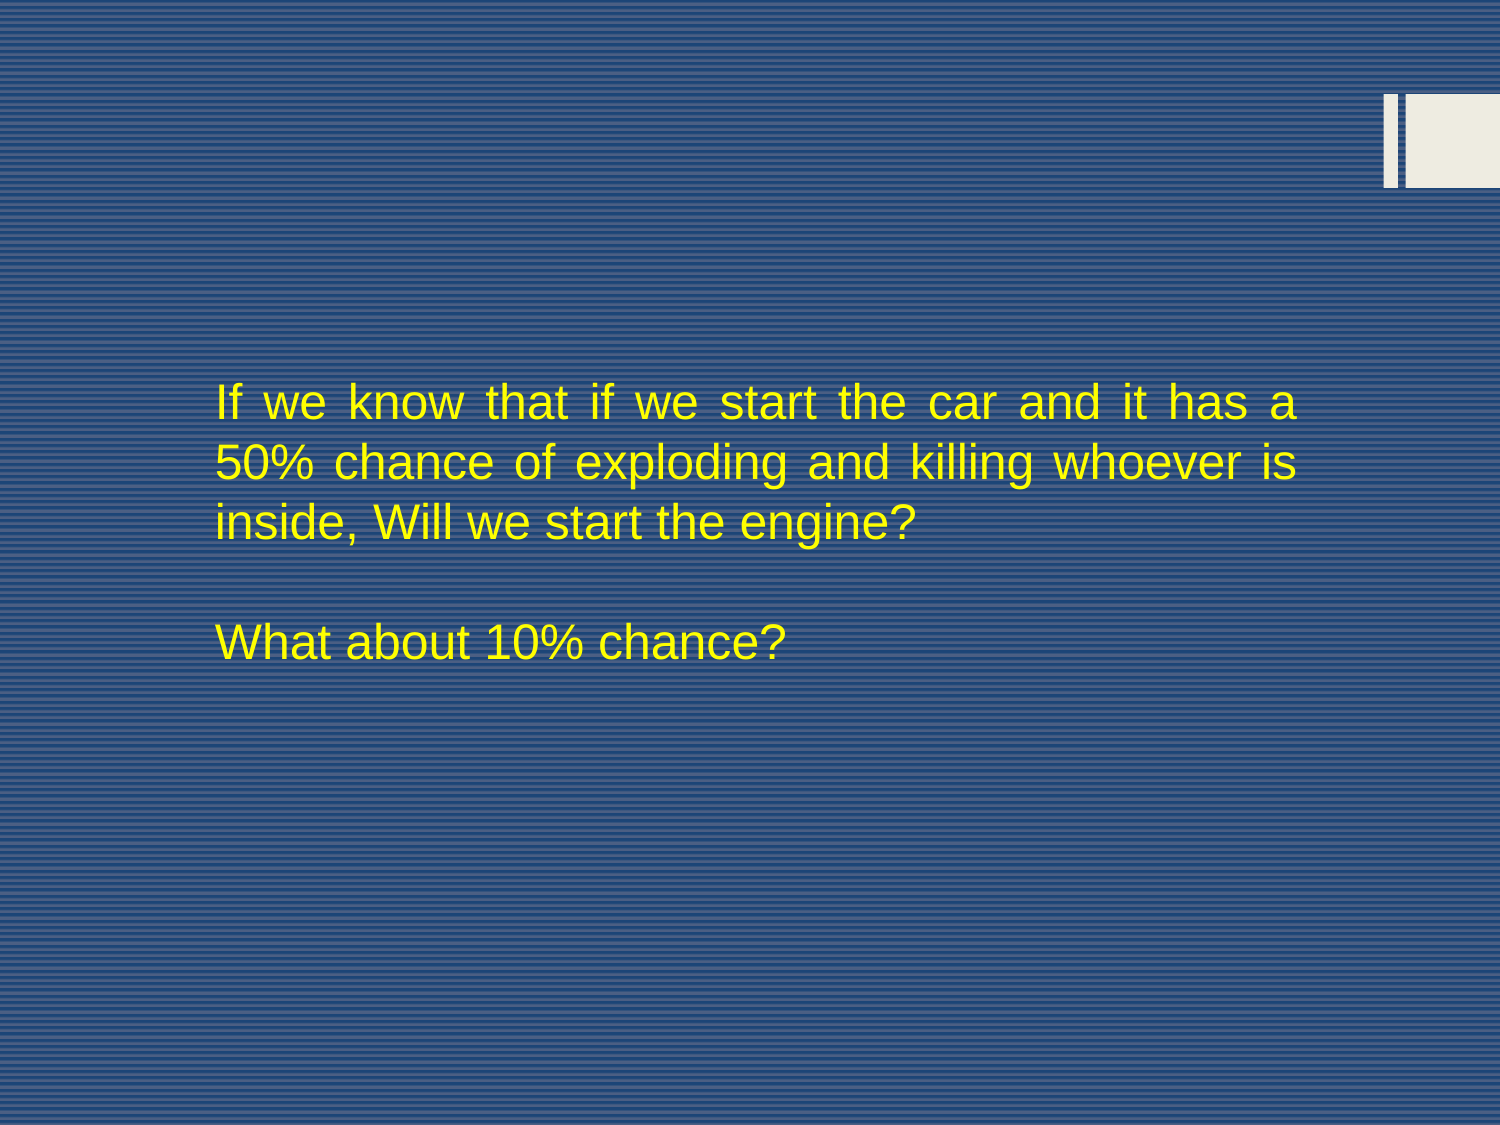

If we know that if we start the car and it has a 50% chance of exploding and killing whoever is inside, Will we start the engine?

What about 10% chance?